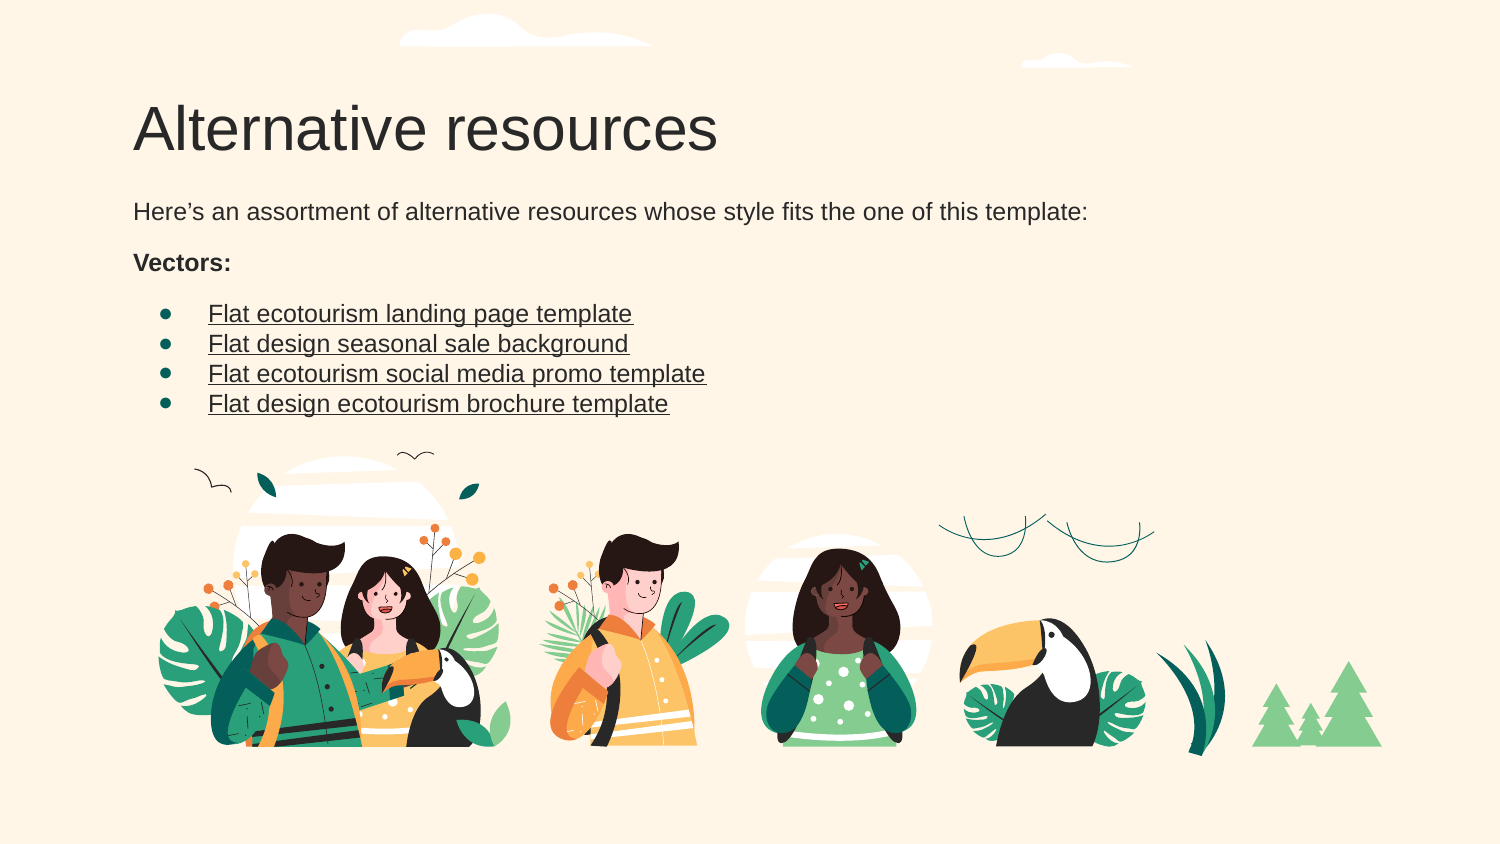

# Alternative resources
Here’s an assortment of alternative resources whose style fits the one of this template:
Vectors:
Flat ecotourism landing page template
Flat design seasonal sale background
Flat ecotourism social media promo template
Flat design ecotourism brochure template